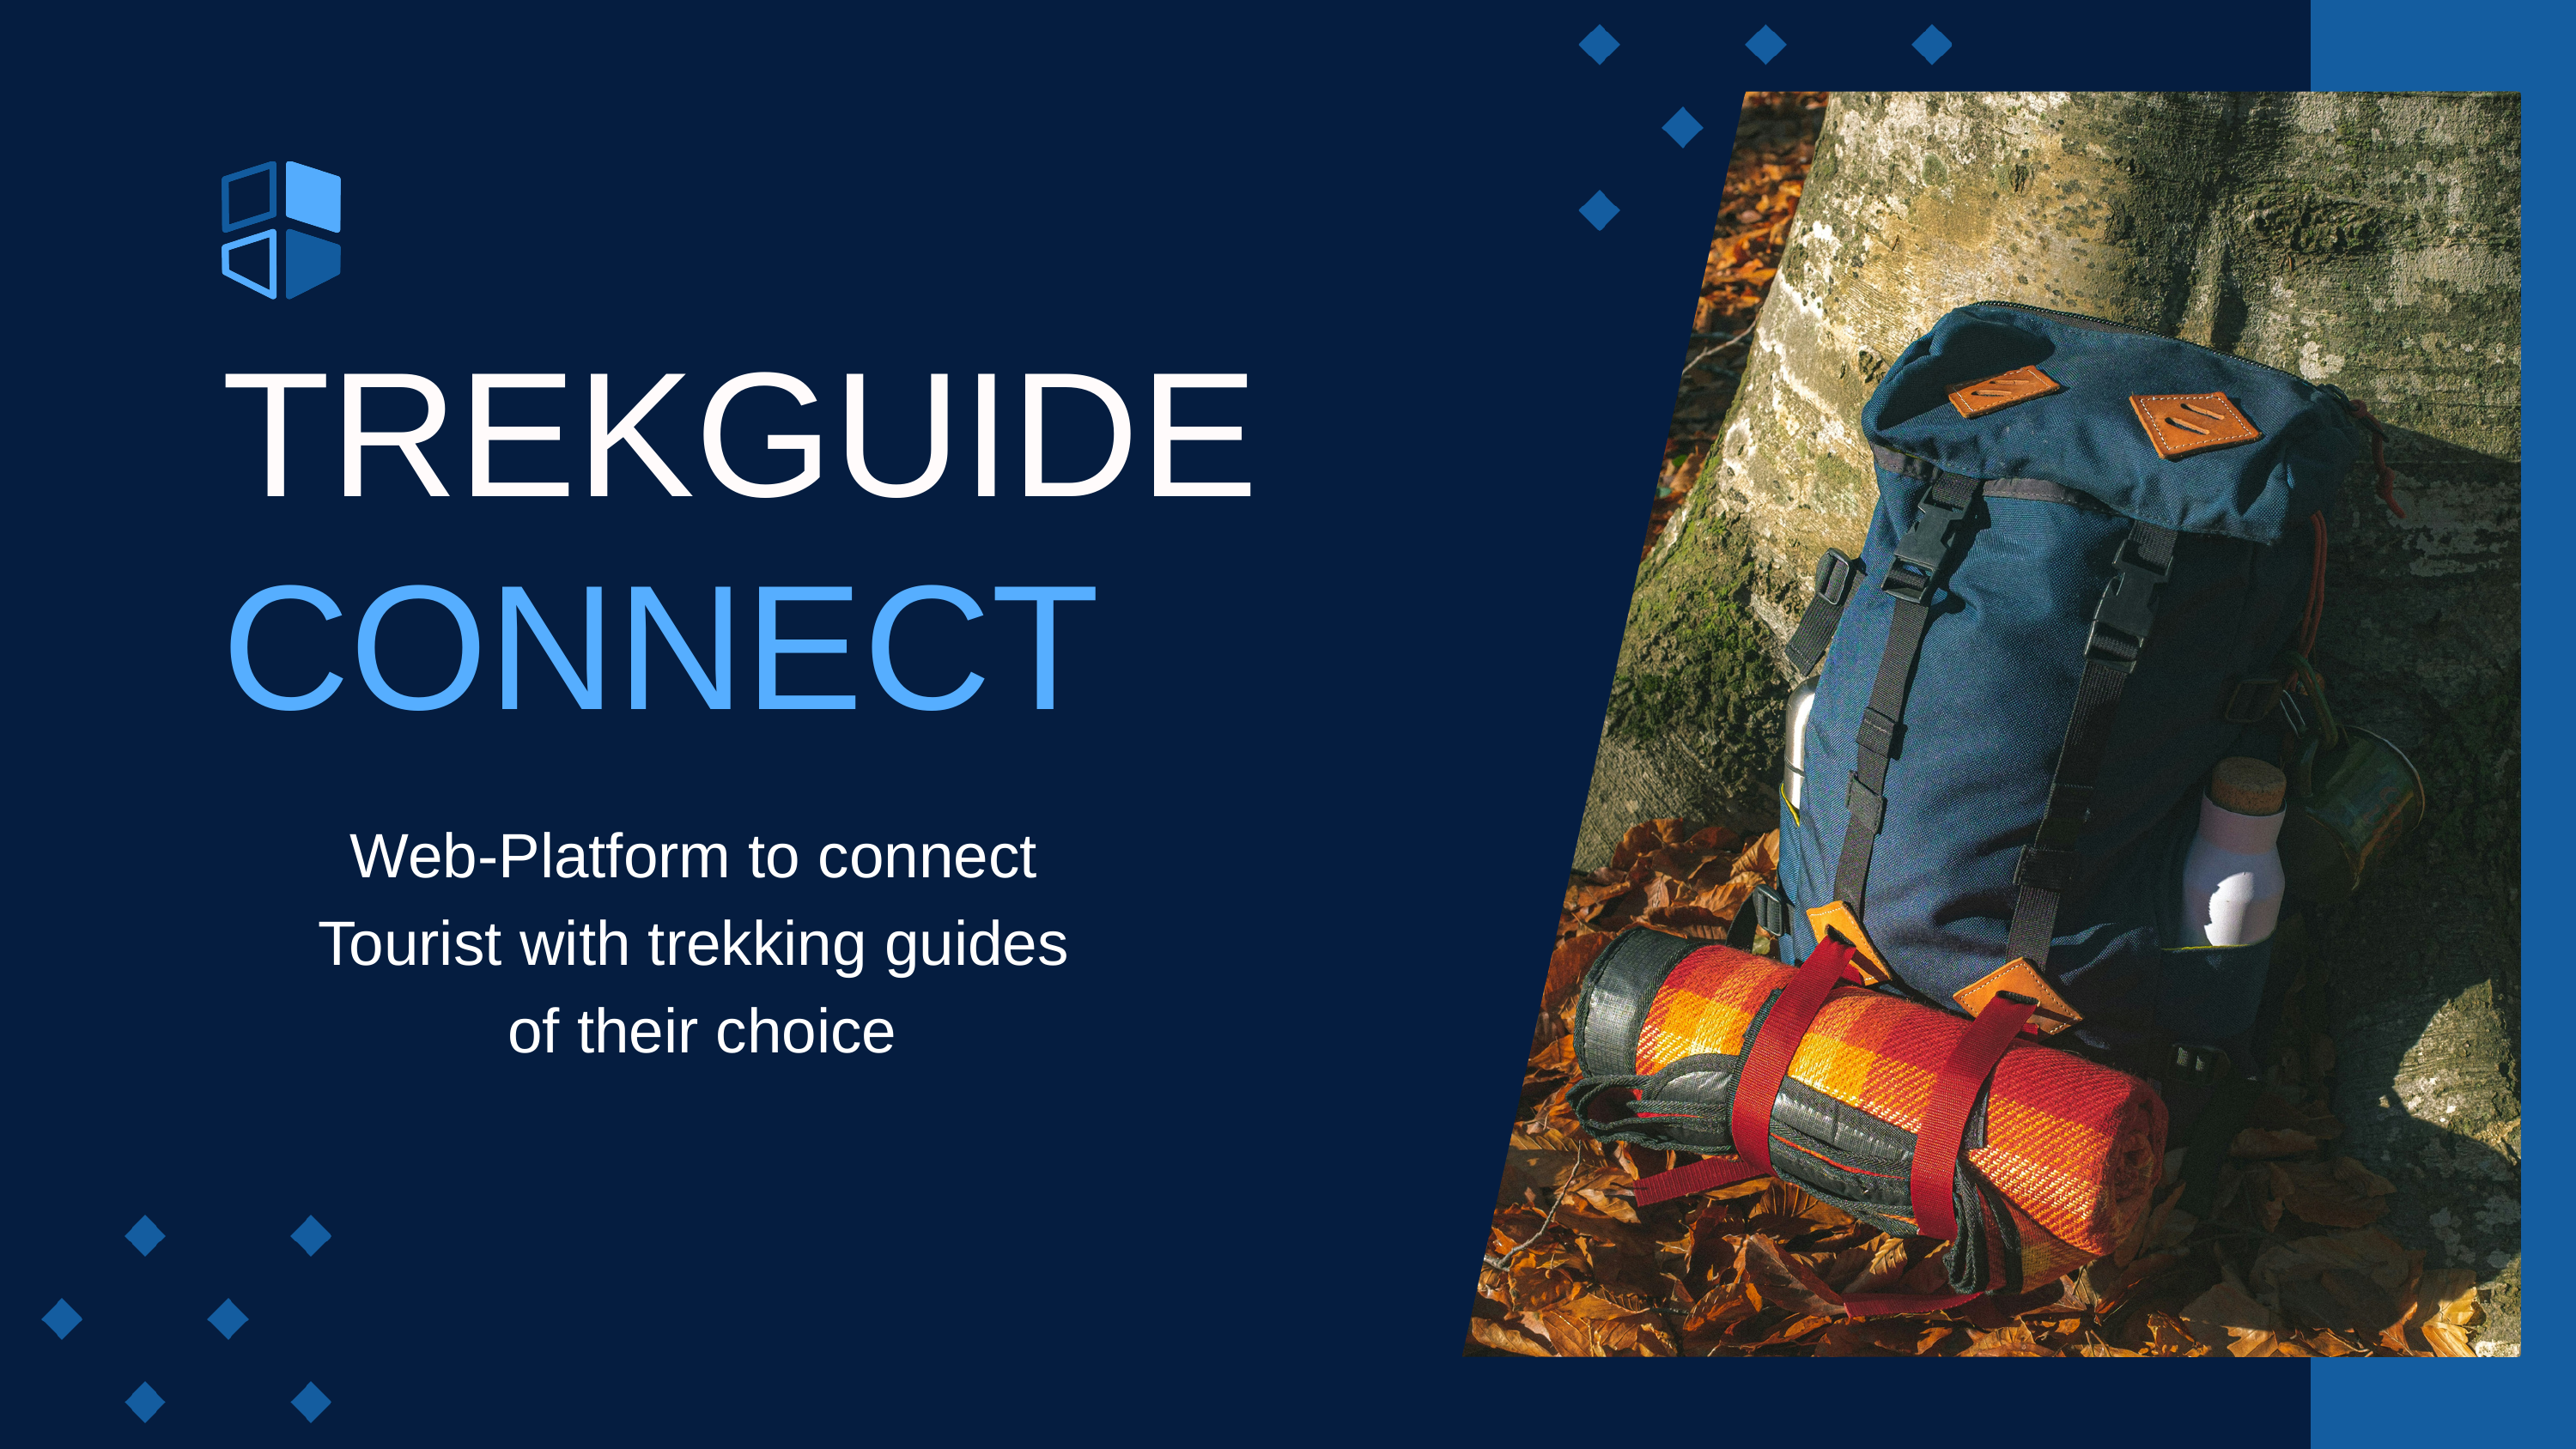

TREKGUIDE
CONNECT

Web-Platform to connect
Tourist with trekking guides
of their choice